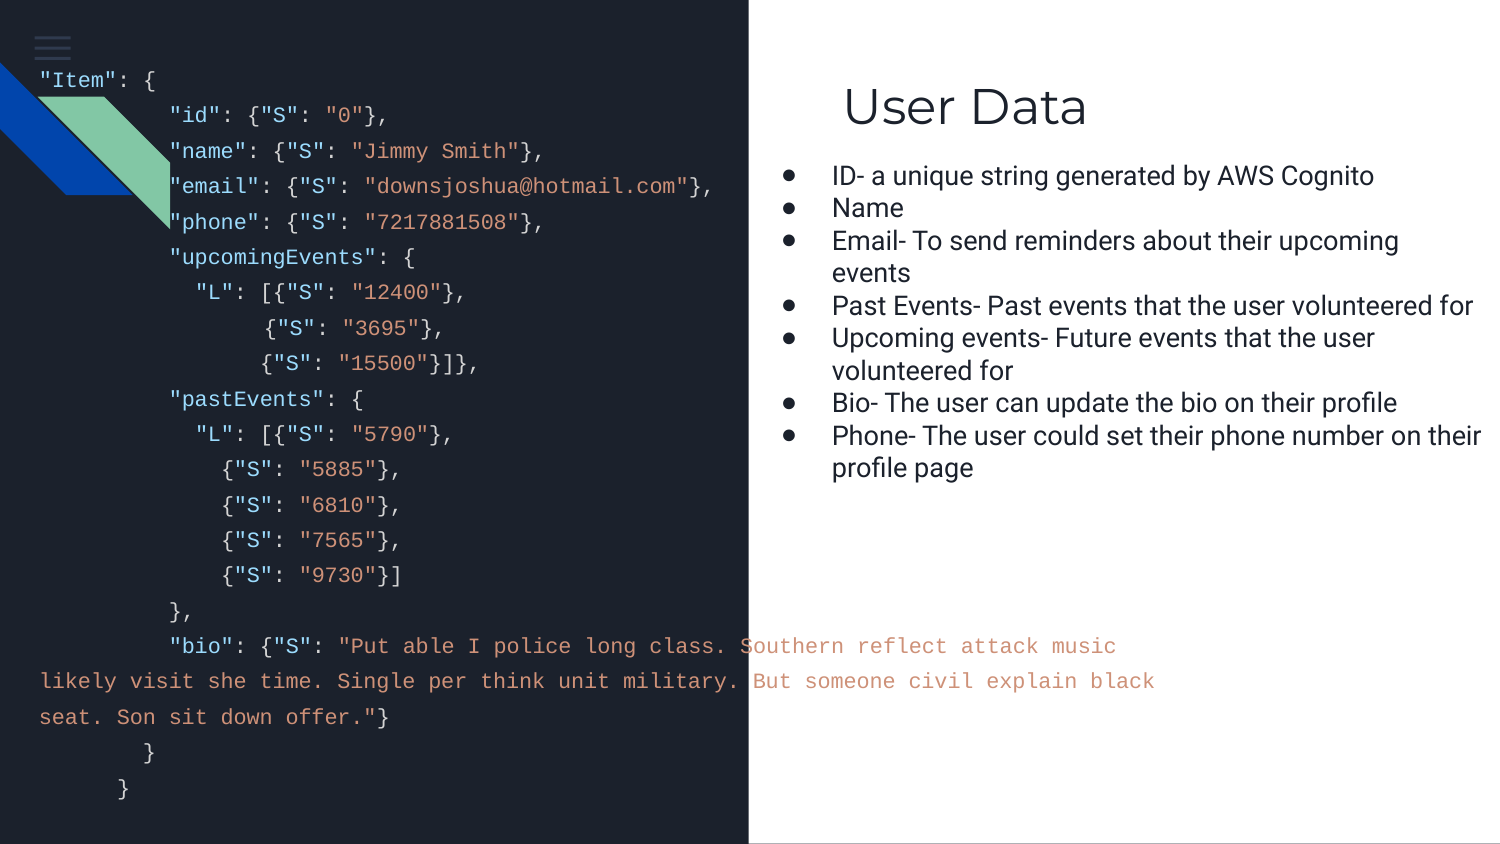

"Item": {
          "id": {"S": "0"},
          "name": {"S": "Jimmy Smith"},
          "email": {"S": "downsjoshua@hotmail.com"},
          "phone": {"S": "7217881508"},
          "upcomingEvents": {
            "L": [{"S": "12400"},
{"S": "3695"},
                 {"S": "15500"}]},
          "pastEvents": {
            "L": [{"S": "5790"},
              {"S": "5885"},
              {"S": "6810"},
              {"S": "7565"},
              {"S": "9730"}]
          },
          "bio": {"S": "Put able I police long class. Southern reflect attack music likely visit she time. Single per think unit military. But someone civil explain black seat. Son sit down offer."}
        }
      }
User Data
ID- a unique string generated by AWS Cognito
Name
Email- To send reminders about their upcoming events
Past Events- Past events that the user volunteered for
Upcoming events- Future events that the user volunteered for
Bio- The user can update the bio on their profile
Phone- The user could set their phone number on their profile page
20